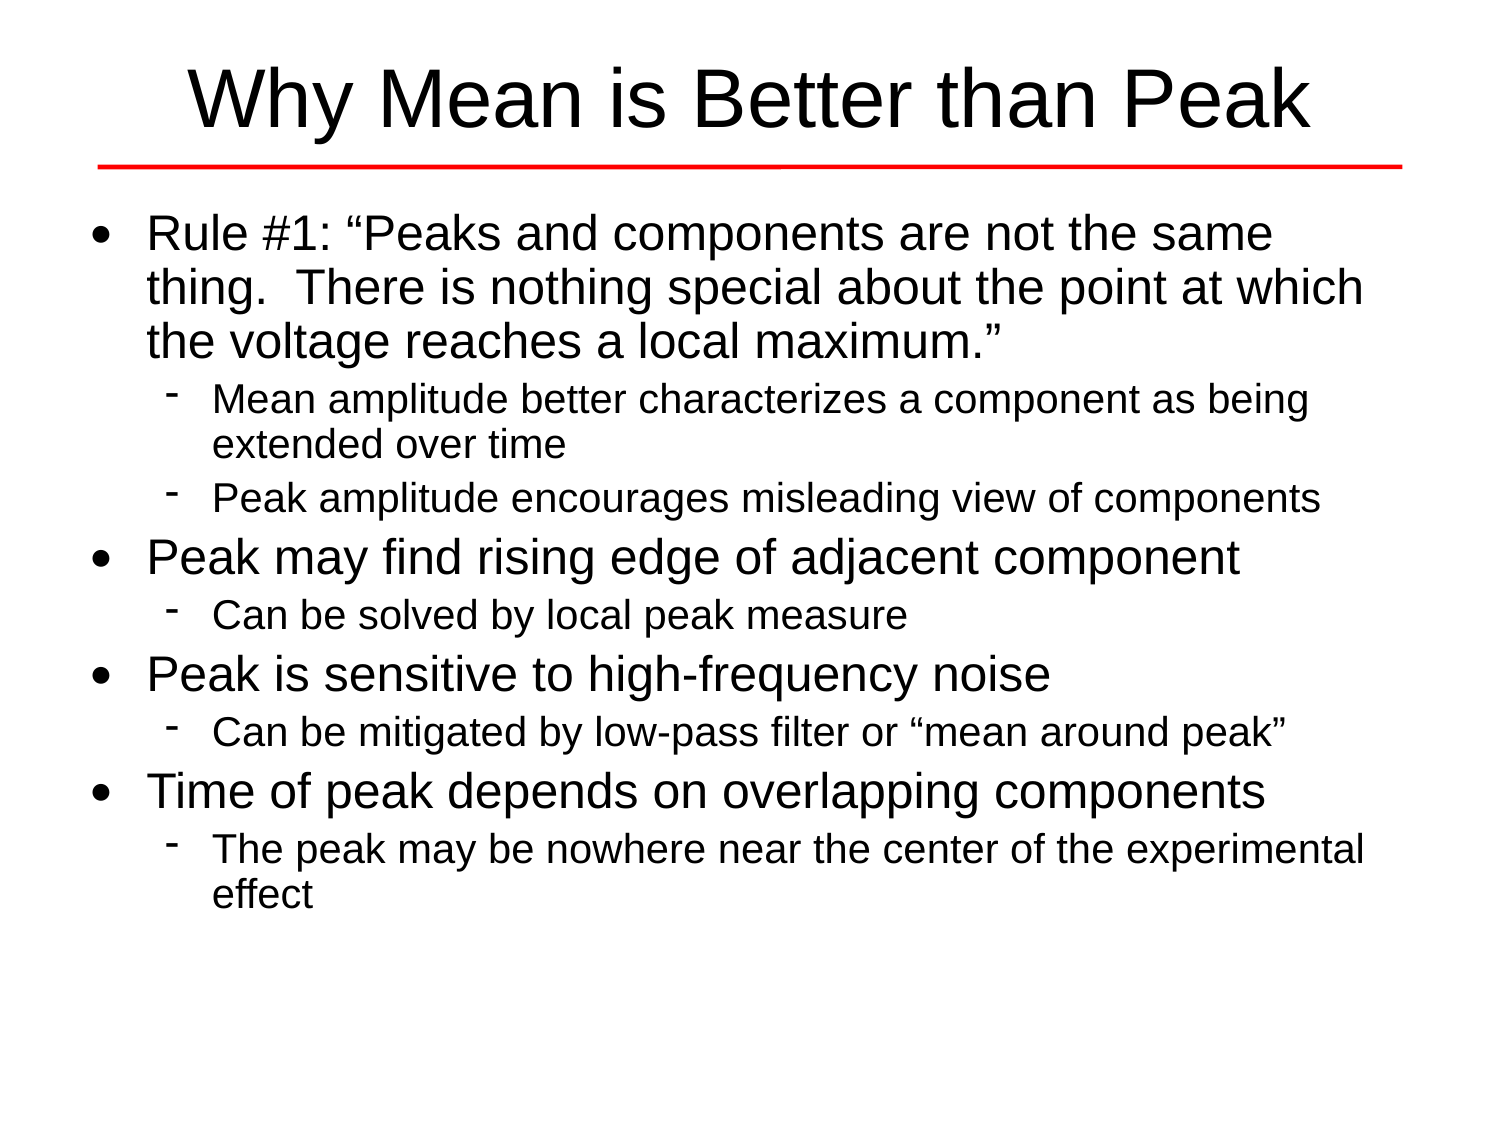

# Why Mean is Better than Peak

Rule #1: “Peaks and components are not the same thing.  There is nothing special about the point at which the voltage reaches a local maximum.”
Mean amplitude better characterizes a component as being extended over time
Peak amplitude encourages misleading view of components
Peak may find rising edge of adjacent component
Can be solved by local peak measure
Peak is sensitive to high-frequency noise
Can be mitigated by low-pass filter or “mean around peak”
Time of peak depends on overlapping components
The peak may be nowhere near the center of the experimental effect